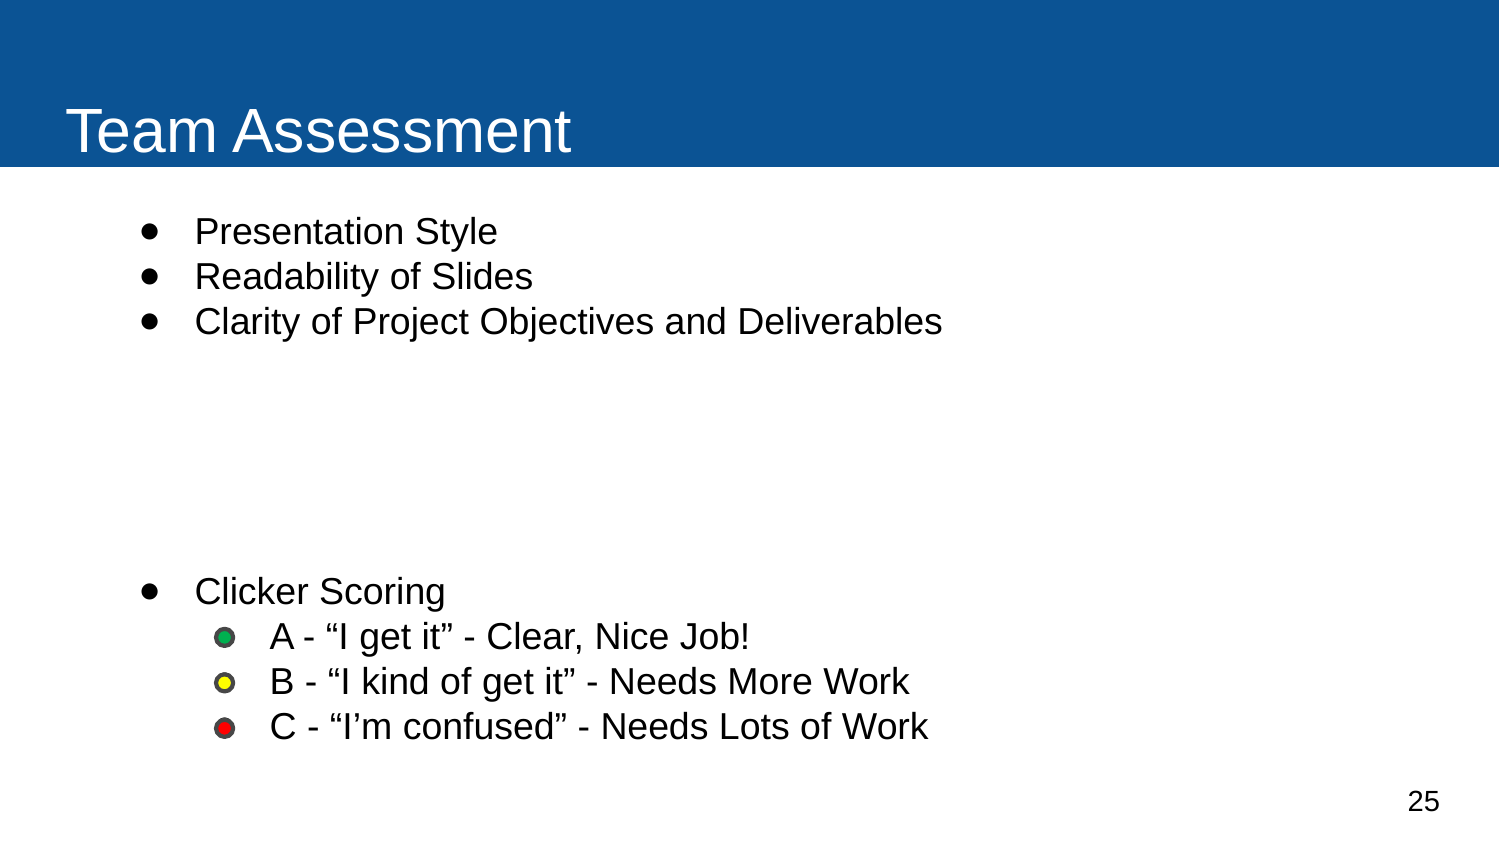

# Team Assessment
Presentation Style
Readability of Slides
Clarity of Project Objectives and Deliverables

Clicker Scoring
A - “I get it” - Clear, Nice Job!
B - “I kind of get it” - Needs More Work
C - “I’m confused” - Needs Lots of Work

25